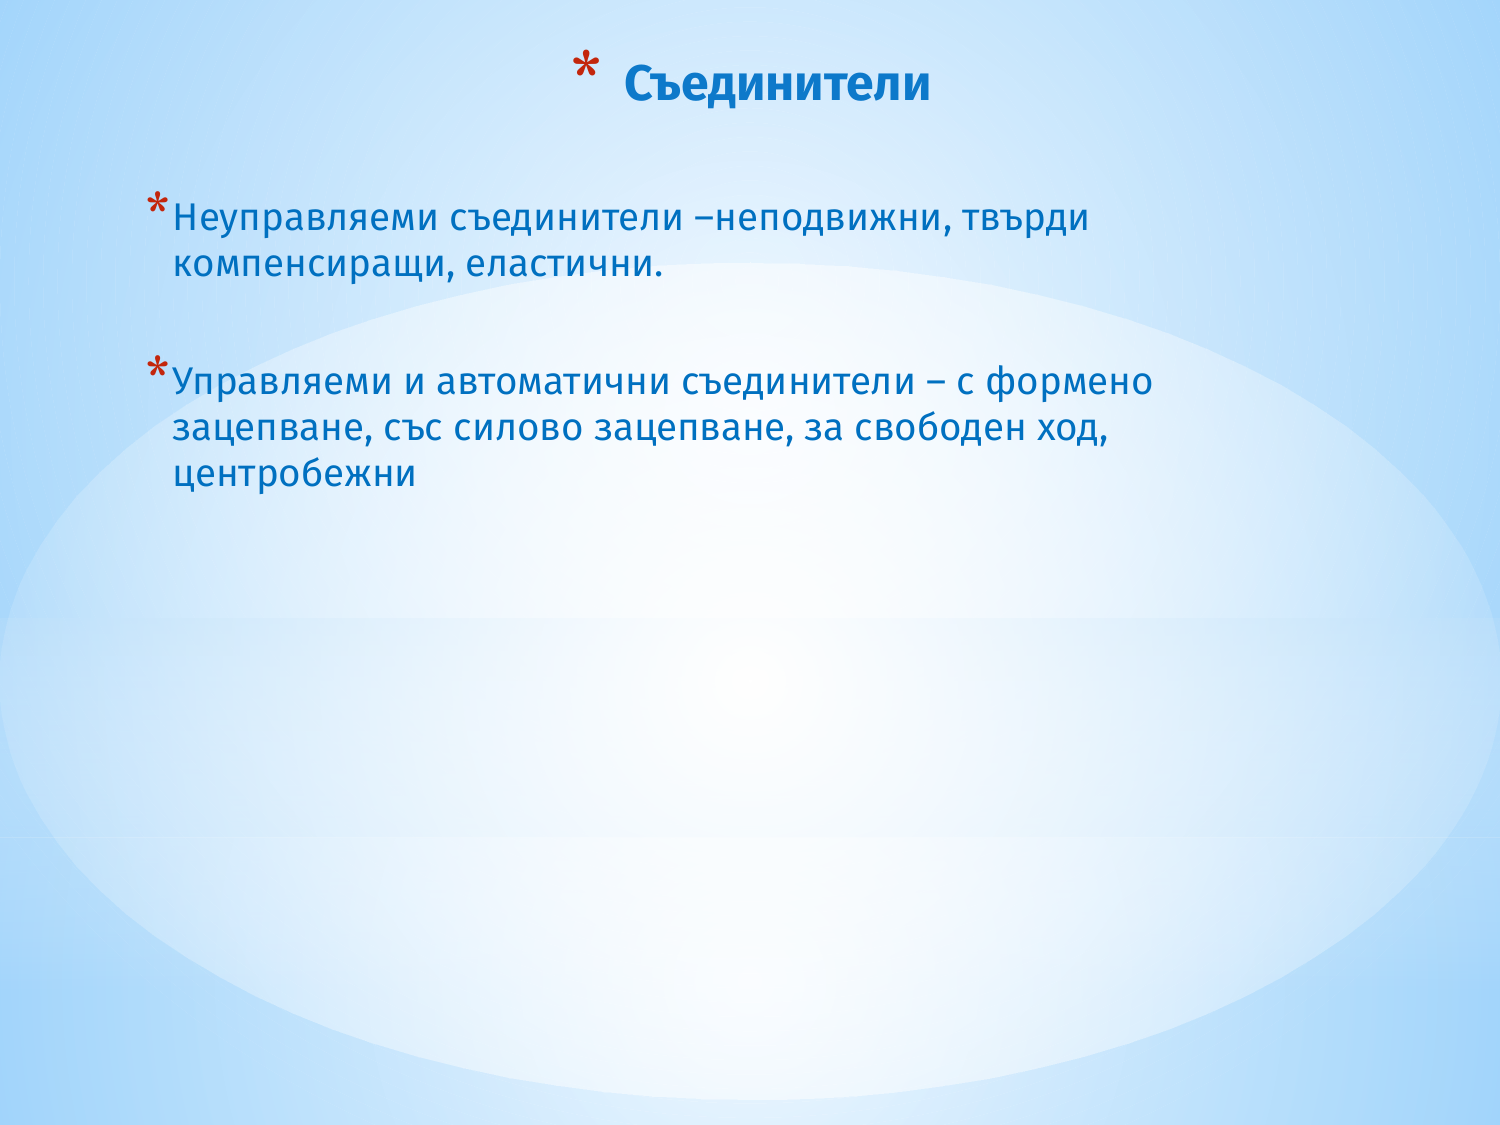

# Съединители
Неуправляеми съединители –неподвижни, твърди компенсиращи, еластични.

Управляеми и автоматични съединители – с формено зацепване, със силово зацепване, за свободен ход, центробежни